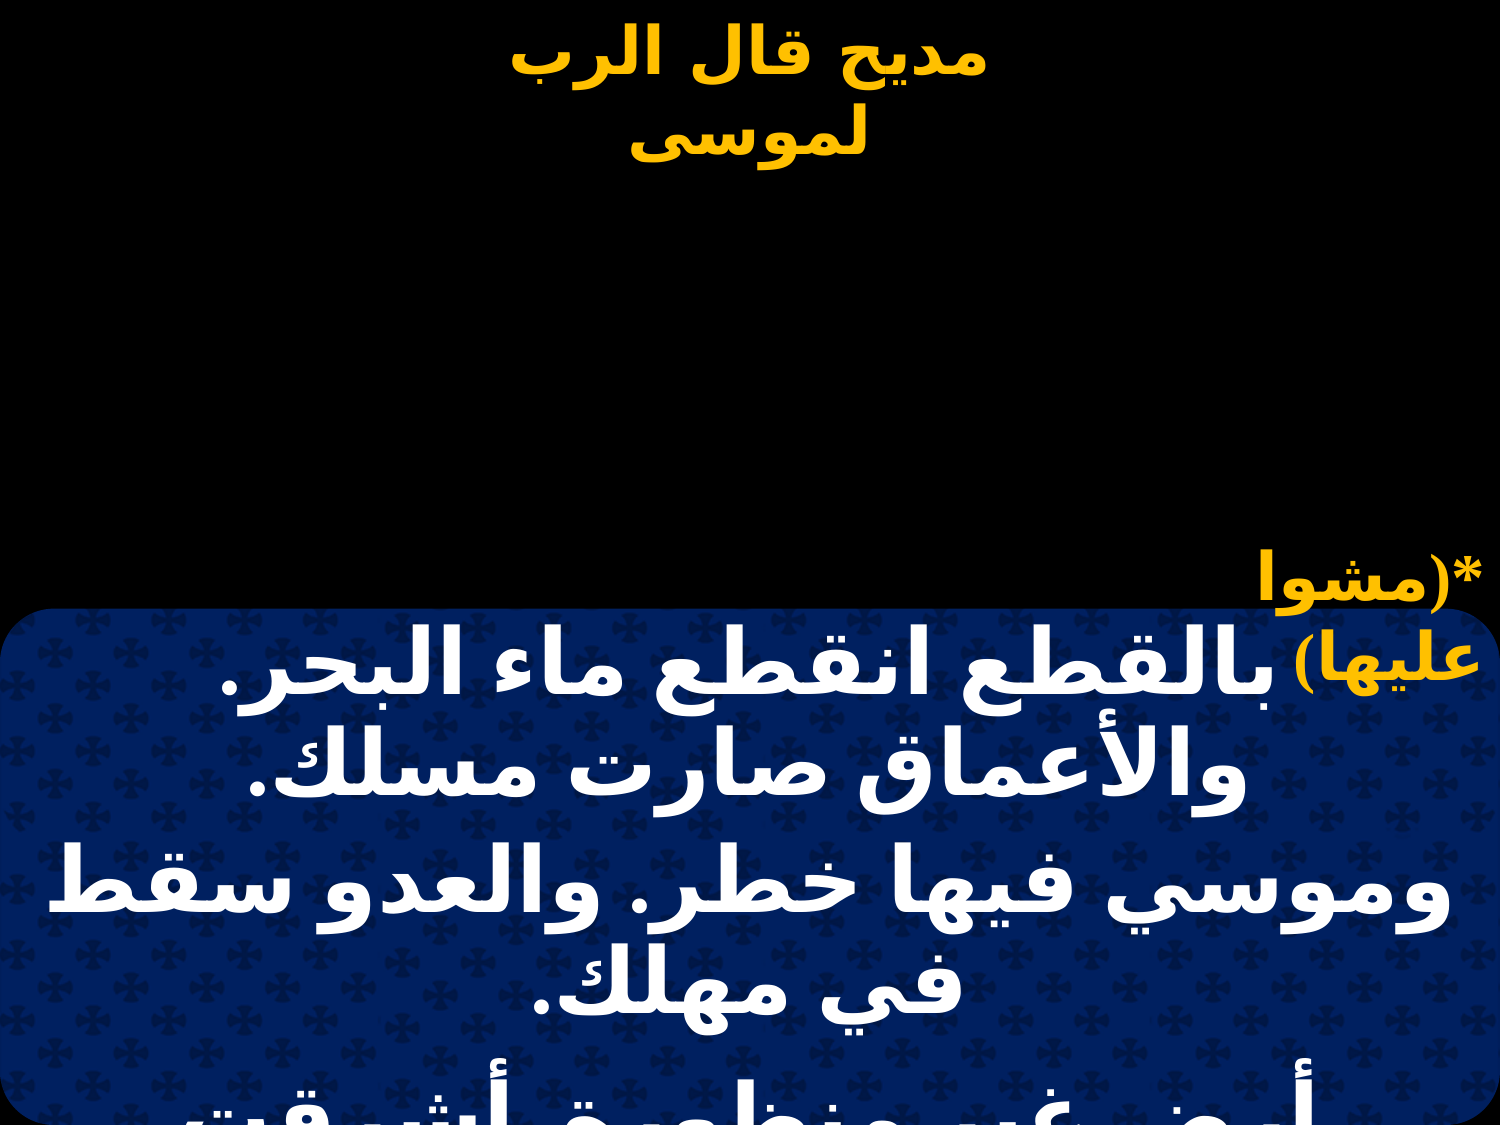

#
*(مشوا عليها)
| بالقطع انقطع ماء البحر. والأعماق صارت مسلك. |
| --- |
| وموسي فيها خطر. والعدو سقط في مهلك. |
|  |
| أرض غير منظورة. أشرقت الشمس عليها. |
| وطريق مستورة. افموشي هيوتف\*. |